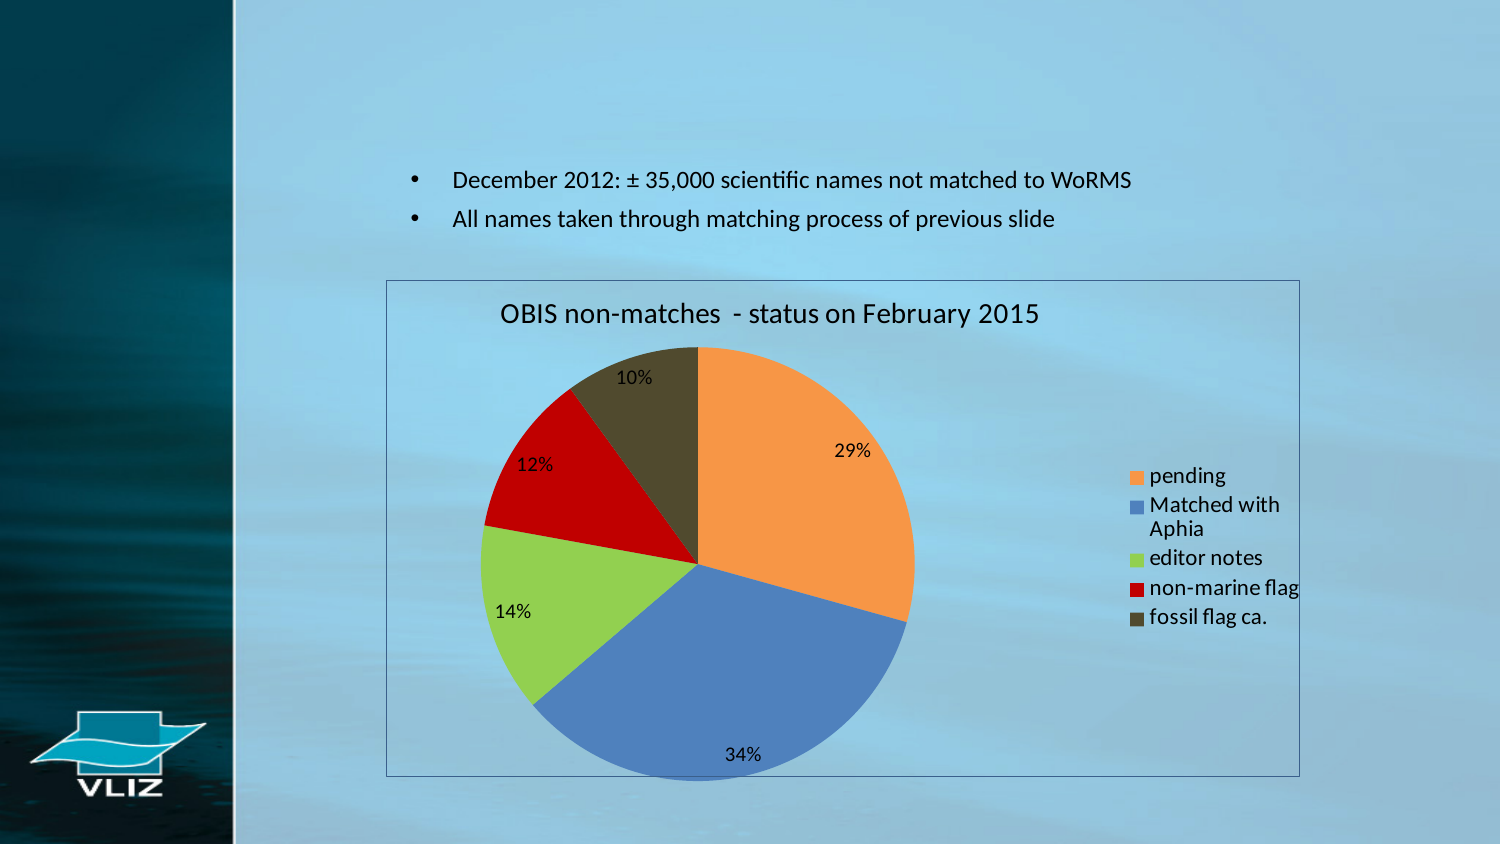

#
December 2012: ± 35,000 scientific names not matched to WoRMS
All names taken through matching process of previous slide

[unsupported chart]